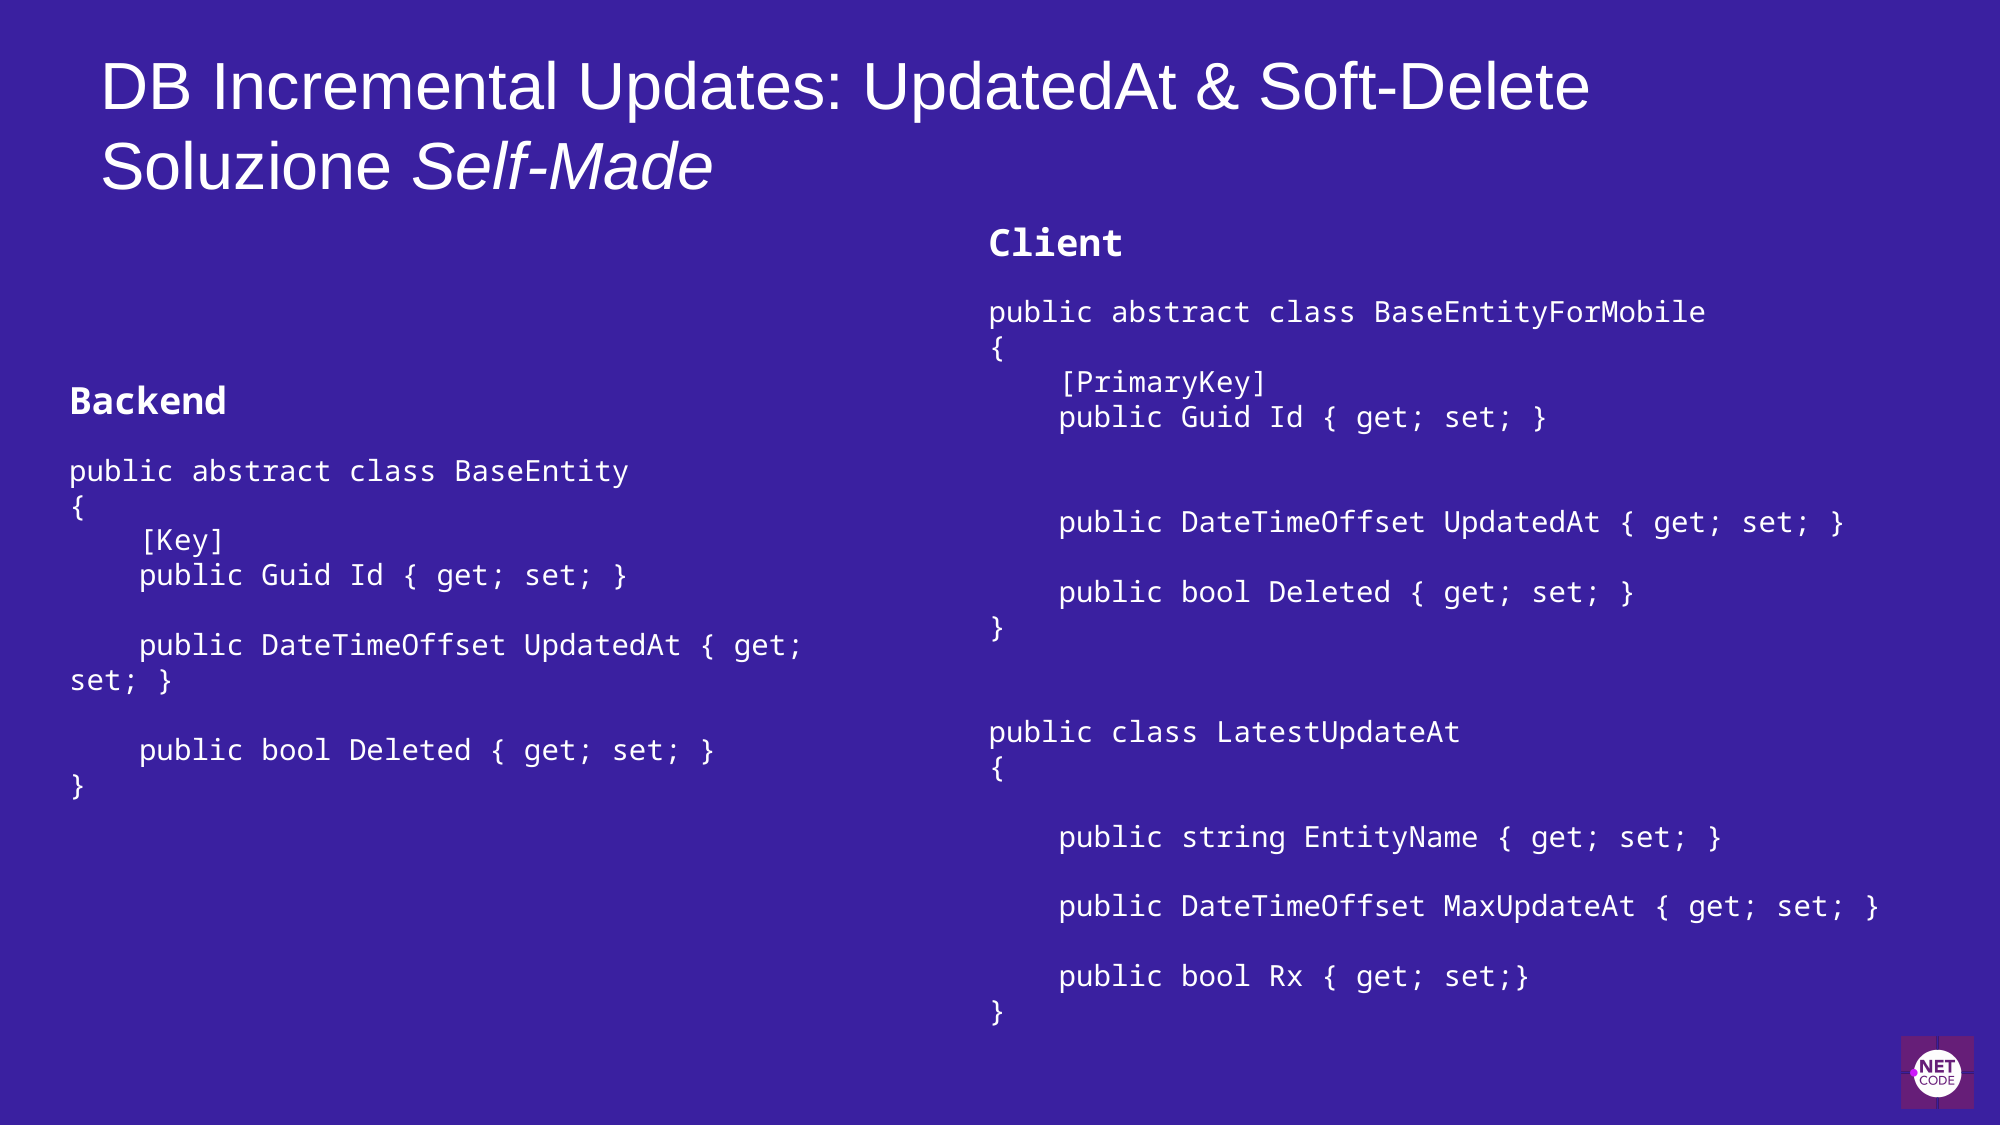

DB Incremental Updates: UpdatedAt & Soft-Delete
Soluzione Self-Made
Client

public abstract class BaseEntityForMobile
{
    [PrimaryKey]
    public Guid Id { get; set; }

    public DateTimeOffset UpdatedAt { get; set; }

    public bool Deleted { get; set; }
}

public class LatestUpdateAt
{

    public string EntityName { get; set; }

    public DateTimeOffset MaxUpdateAt { get; set; }

    public bool Rx { get; set;}
}

Backend

public abstract class BaseEntity
{
    [Key]
    public Guid Id { get; set; }

    public DateTimeOffset UpdatedAt { get; set; }

    public bool Deleted { get; set; }
}